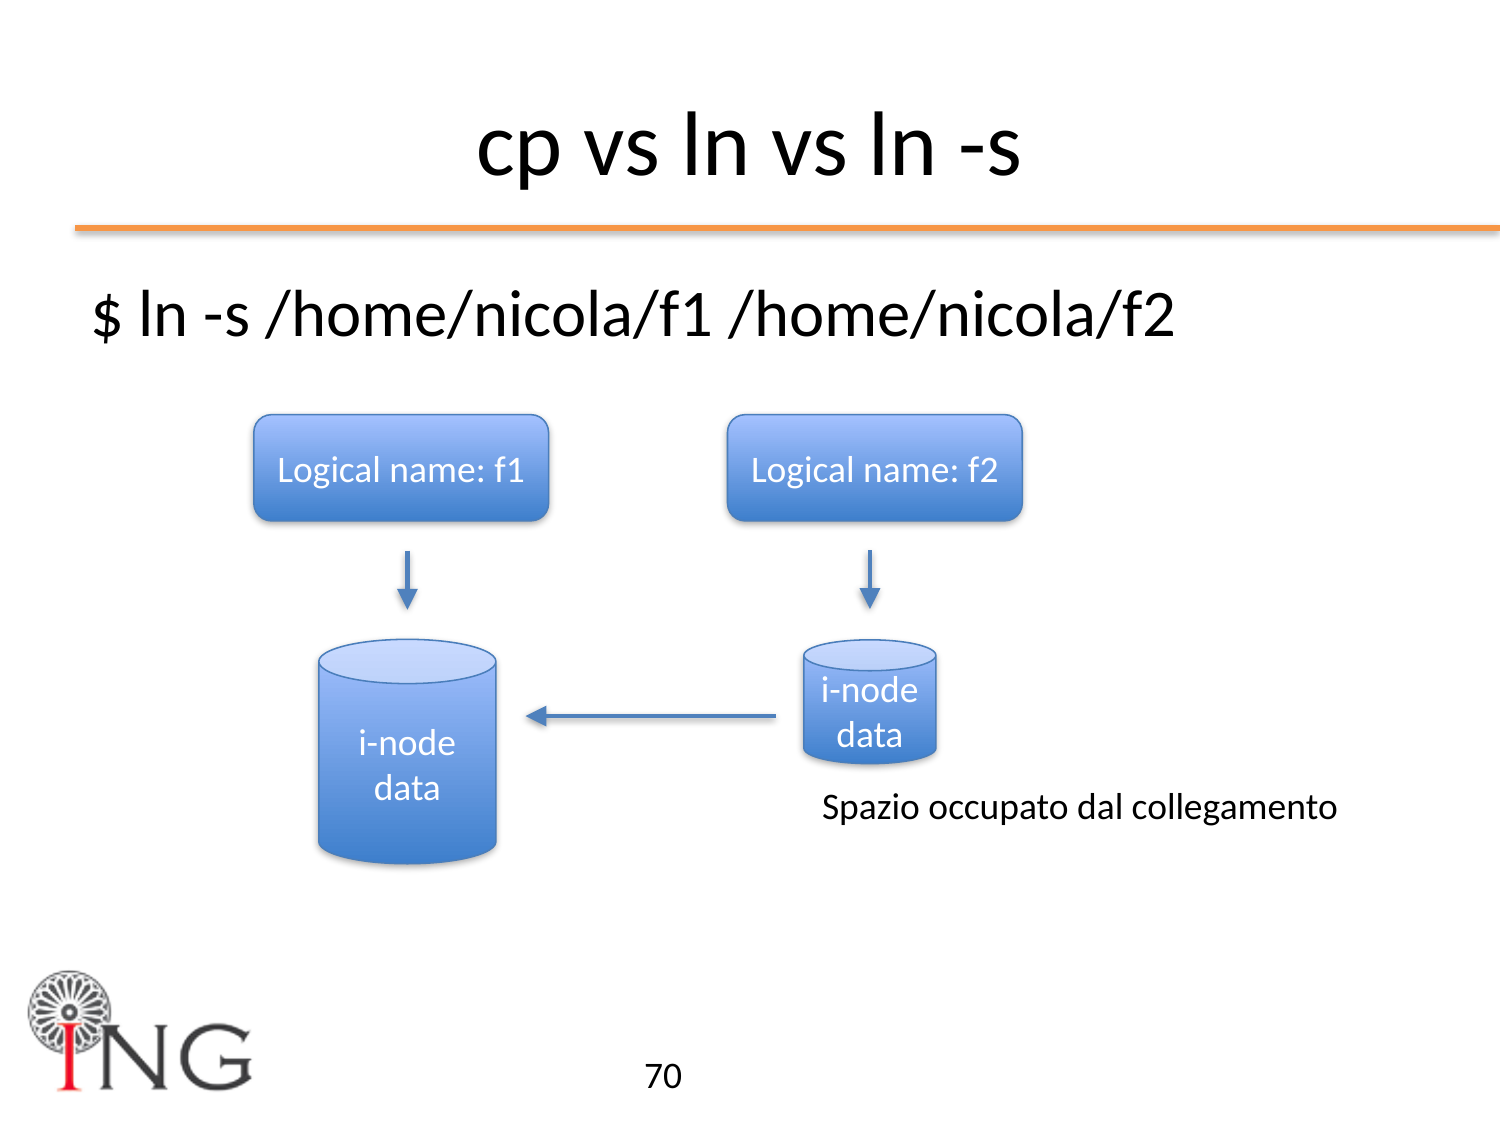

# cp vs ln vs ln -s
$ ln -s /home/nicola/f1 /home/nicola/f2
Logical name: f1
Logical name: f2
i-node
data
i-node
data
Spazio occupato dal collegamento
70